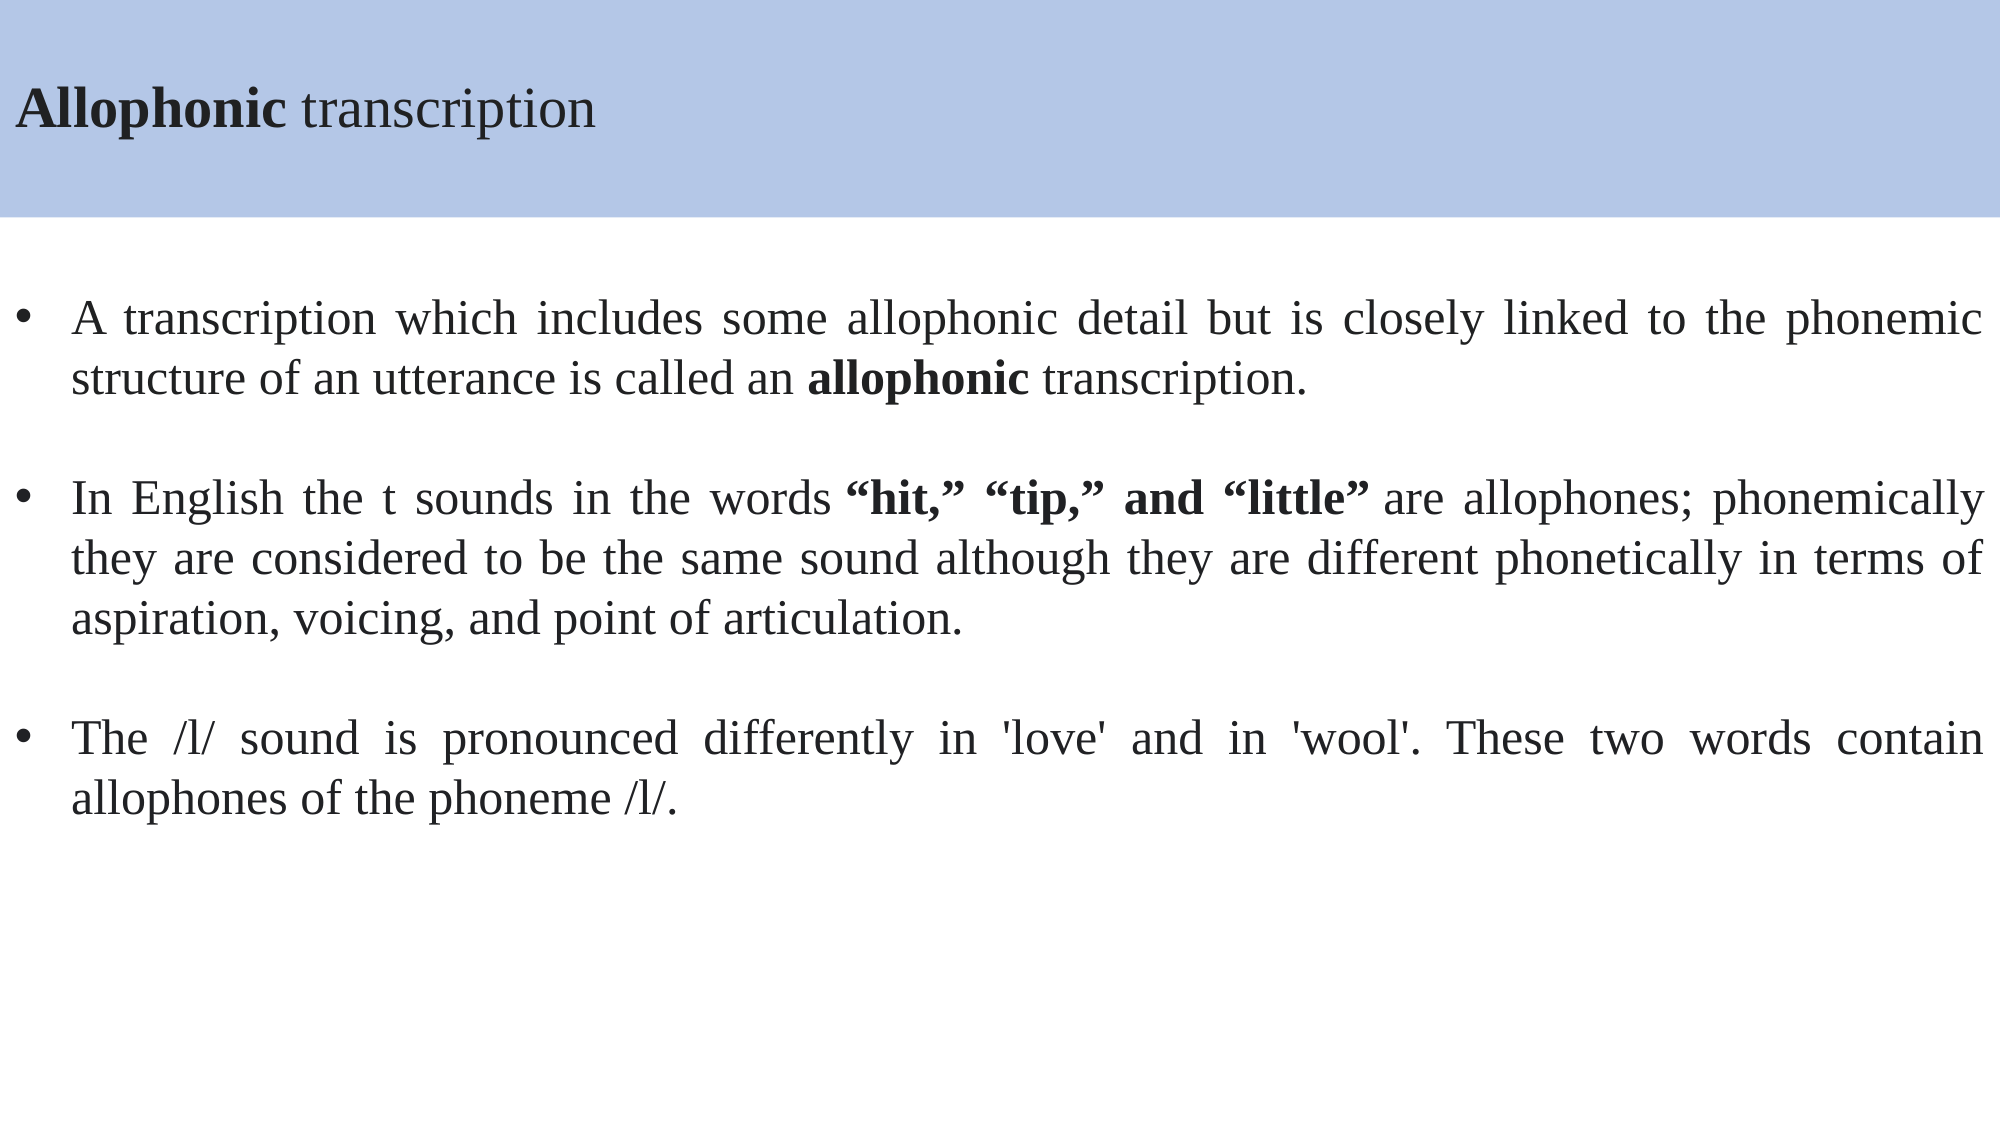

# Allophonic transcription

A transcription which includes some allophonic detail but is closely linked to the phonemic structure of an utterance is called an allophonic transcription.

In English the t sounds in the words “hit,” “tip,” and “little” are allophones; phonemically they are considered to be the same sound although they are different phonetically in terms of aspiration, voicing, and point of articulation.

The /l/ sound is pronounced differently in 'love' and in 'wool'. These two words contain allophones of the phoneme /l/.